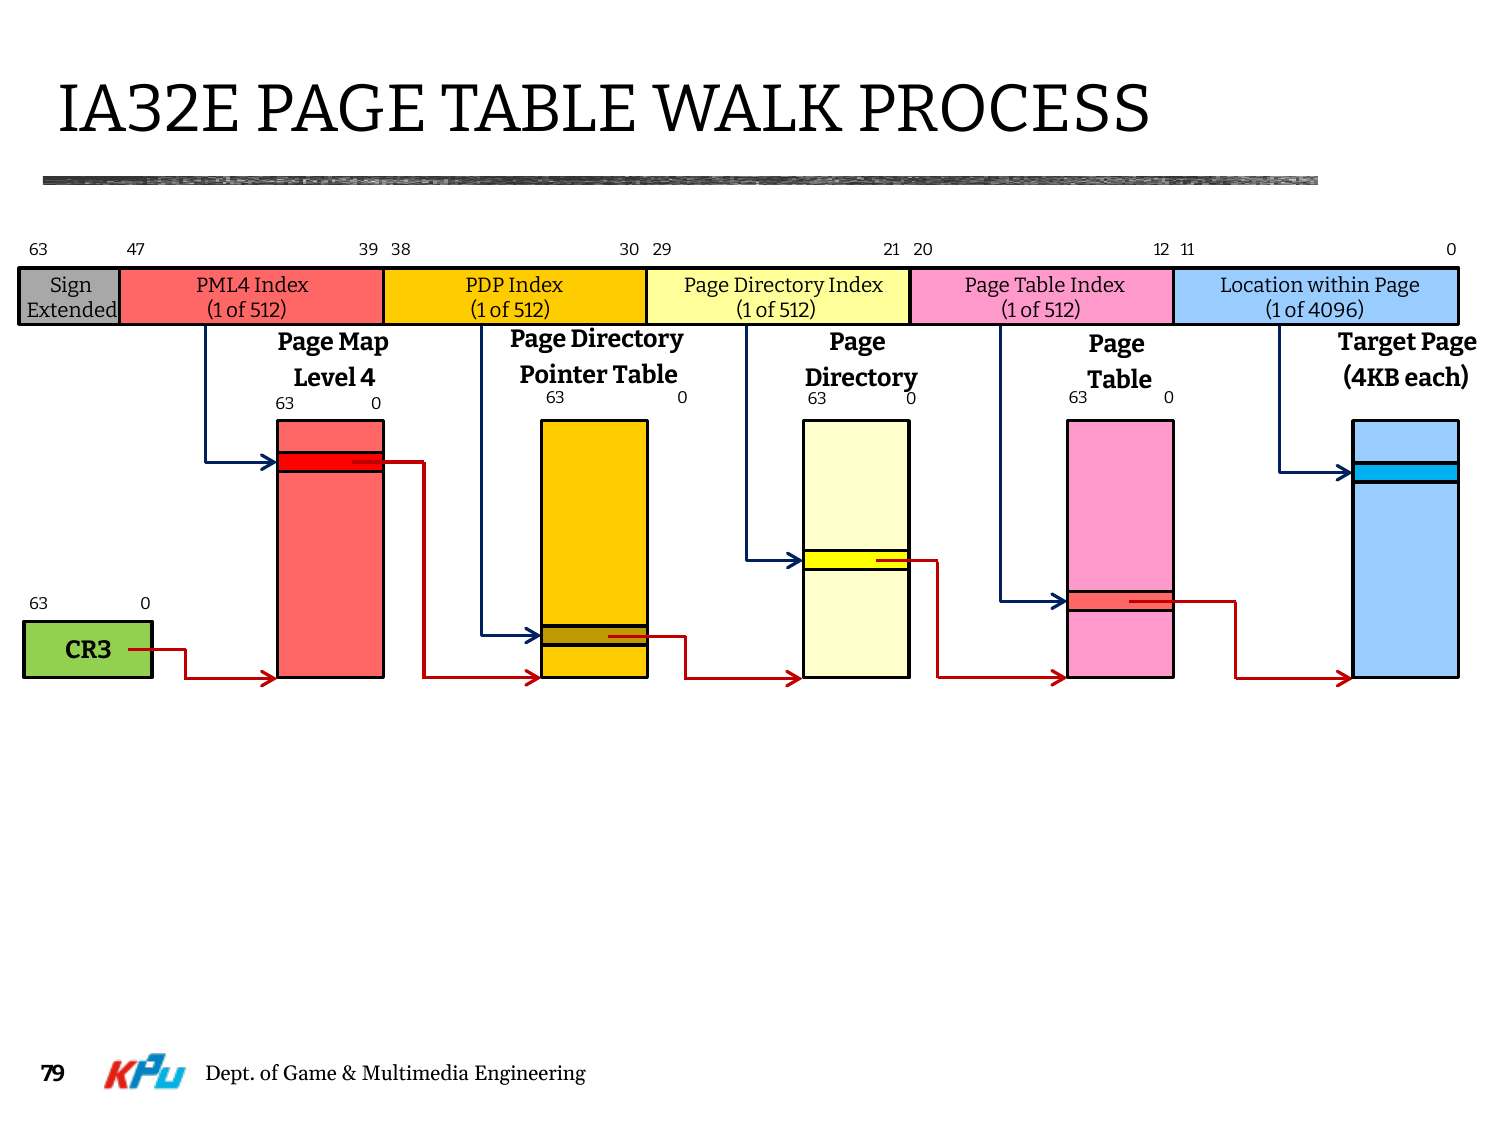

# IA32e Page Table Walk Process

63
47	3938
3029
2120	12
11	0

Sign
Extended
PML4 Index
(1 of 512)
PDP Index
(1 of 512)
Page Directory Index
(1 of 512)
Page Table Index
(1 of 512)
Location within Page
(1 of 4096)
Page Directory
Pointer Table
63	0

Page Map
Level 4
Page
Directory
63	0
Target Page
(4KB each)
Page
Table
63	0
63	0

63	0

CR3

79
Dept. of Game & Multimedia Engineering